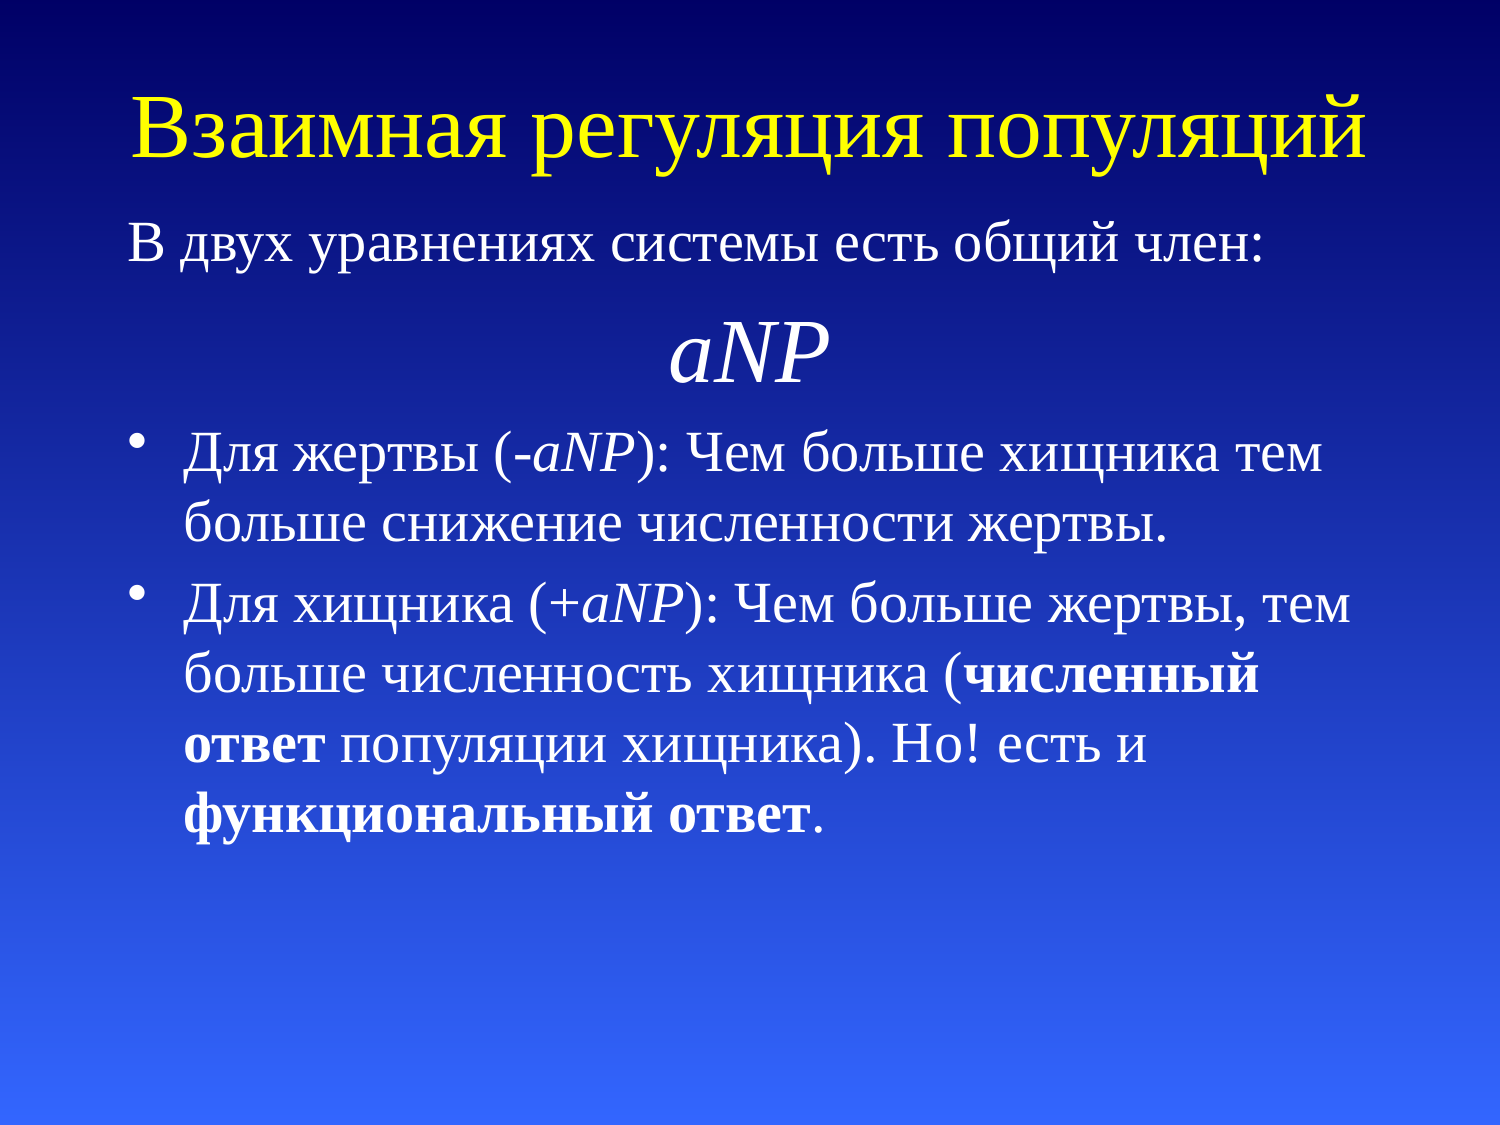

# Взаимная регуляция популяций
В двух уравнениях системы есть общий член:
aNP
Для жертвы (-aNP): Чем больше хищника тем больше снижение численности жертвы.
Для хищника (+aNP): Чем больше жертвы, тем больше численность хищника (численный ответ популяции хищника). Но! есть и функциональный ответ.